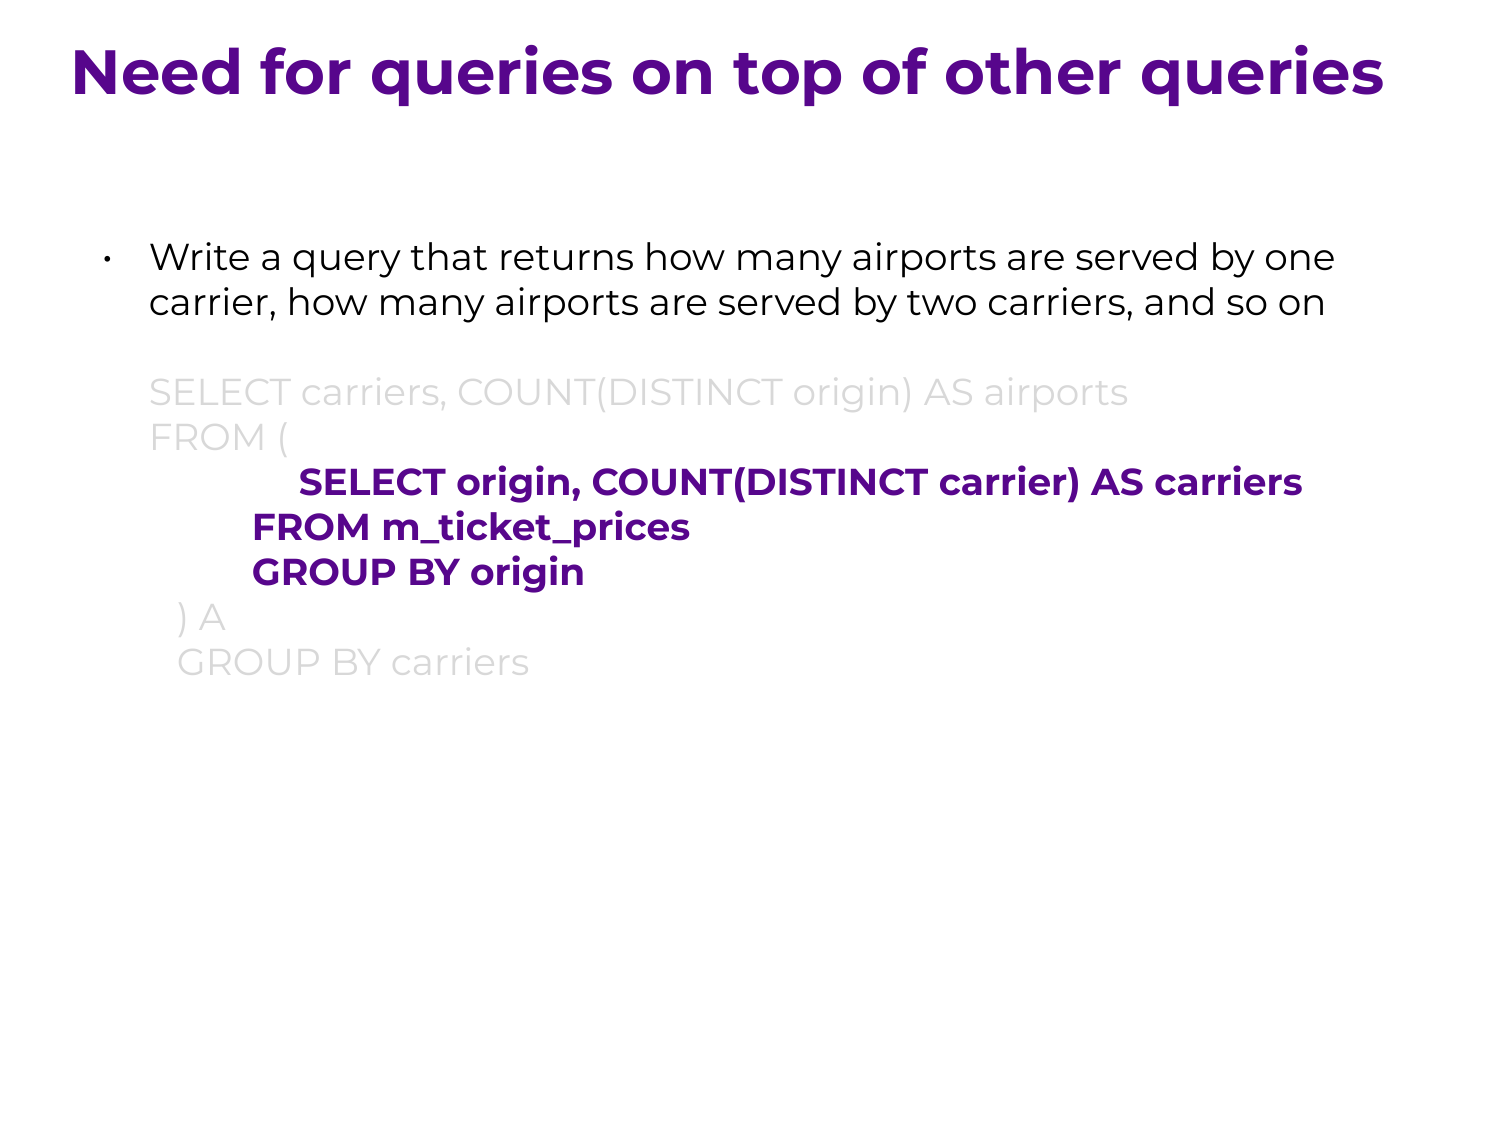

Need for queries on top of other queries

Write a query that returns how many airports are served by one carrier, how many airports are served by two carriers, and so on
SELECT carriers, COUNT(DISTINCT origin) AS airports
FROM (
	SELECT origin, COUNT(DISTINCT carrier) AS carriers
FROM m_ticket_prices
GROUP BY origin
) A
GROUP BY carriers